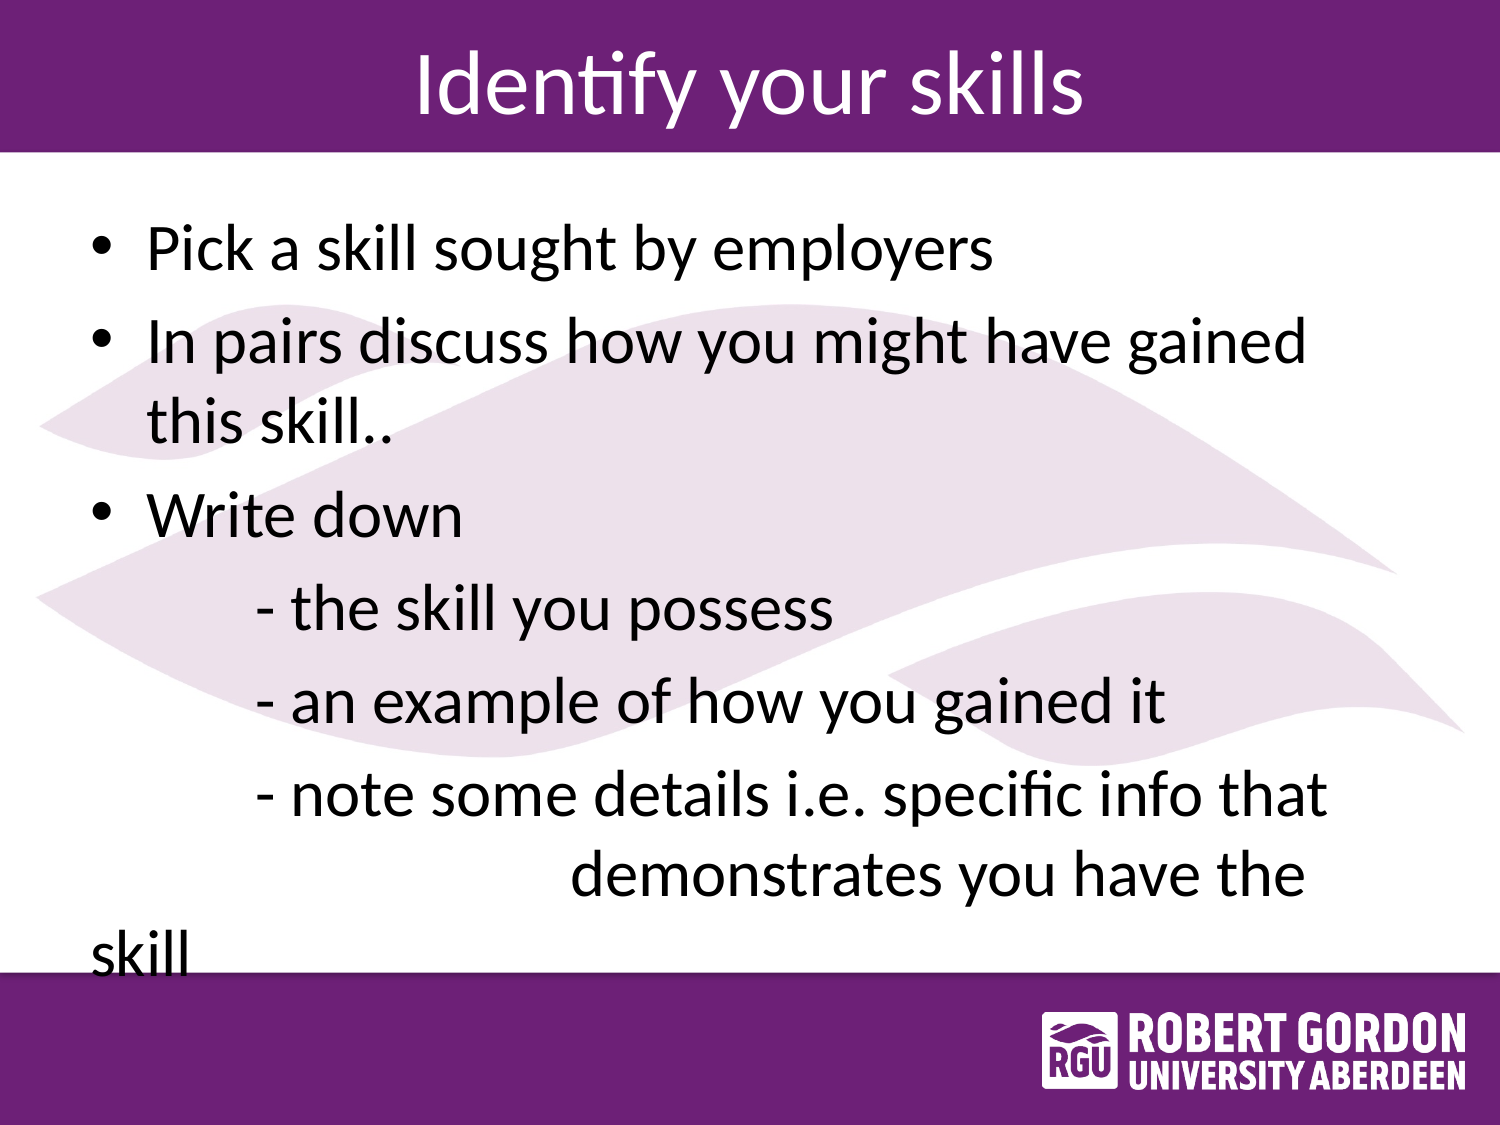

# Identify your skills
Pick a skill sought by employers
In pairs discuss how you might have gained this skill..
Write down
	 - the skill you possess
	 - an example of how you gained it
	 - note some details i.e. specific info that 			  demonstrates you have the skill